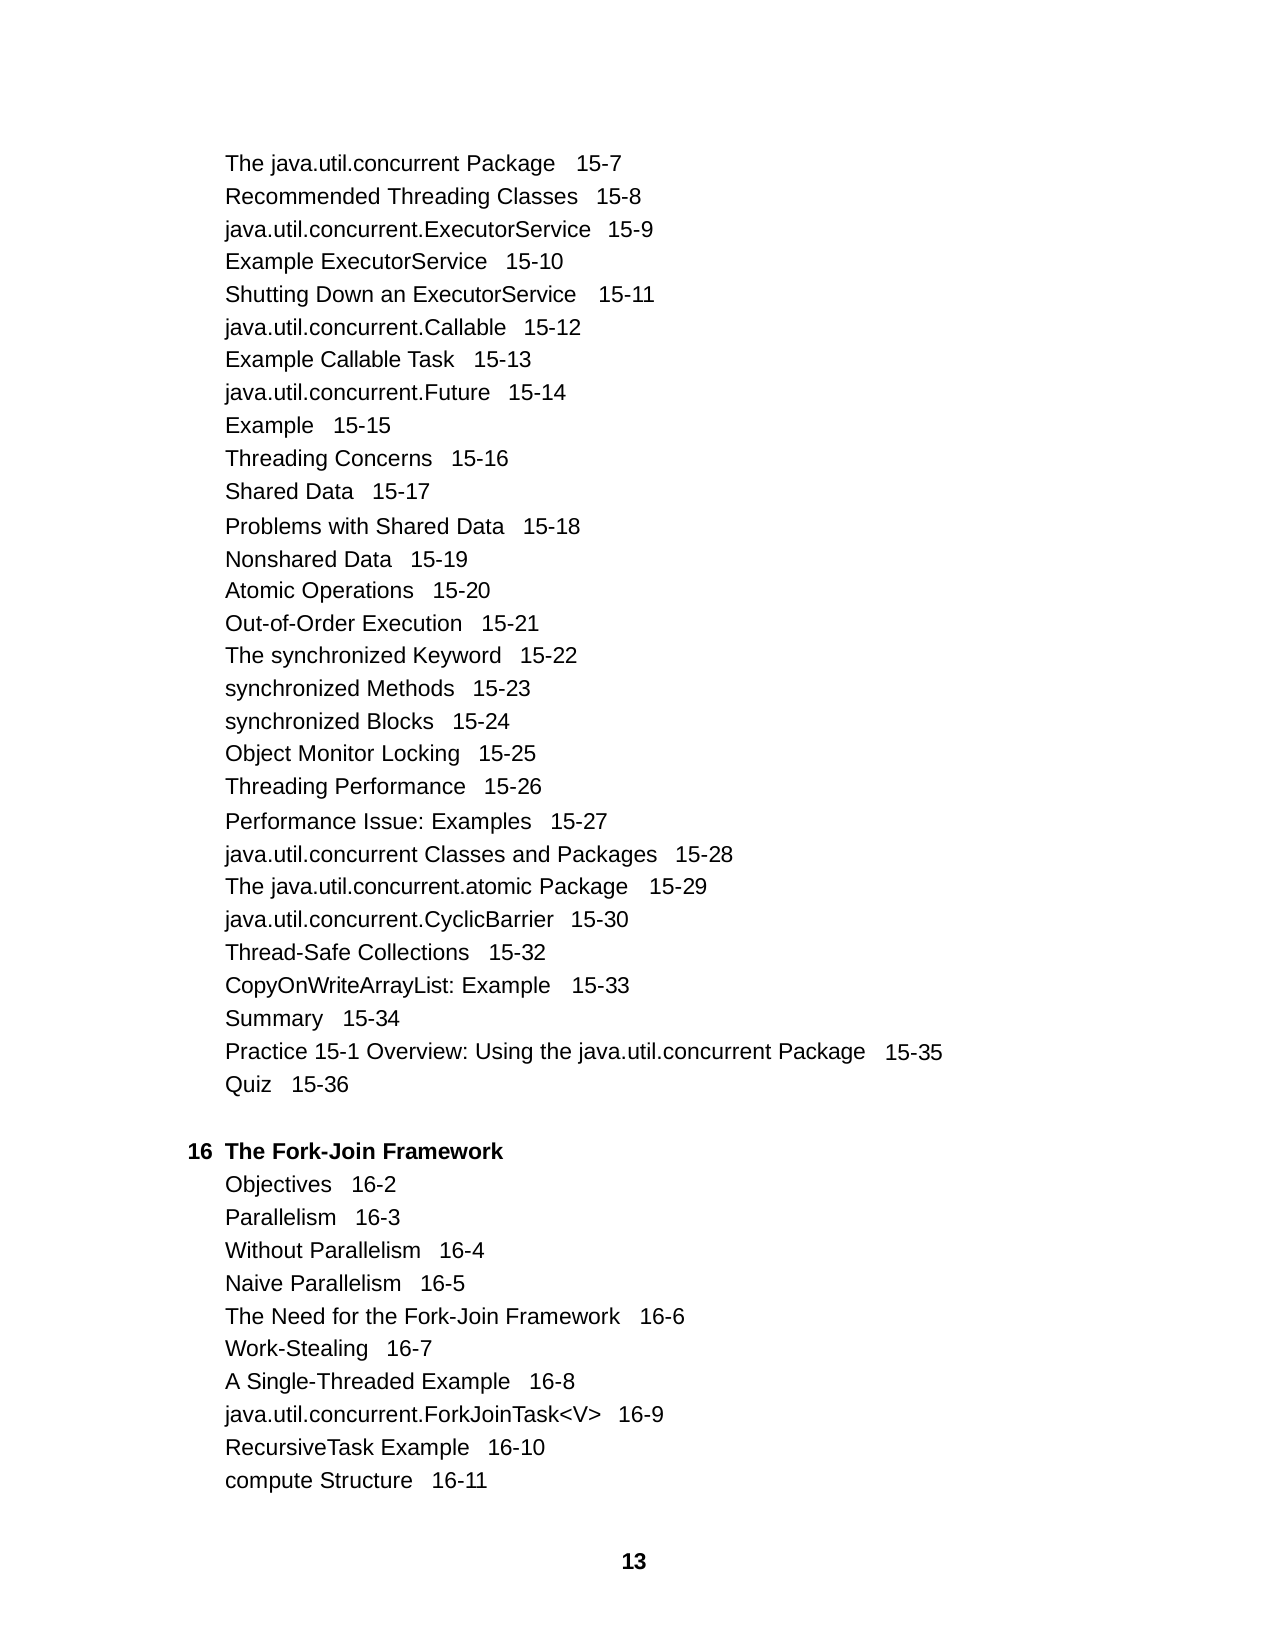

The java.util.concurrent Package  15-7 Recommended Threading Classes  15-8 java.util.concurrent.ExecutorService 15-9
Example ExecutorService  15-10
Shutting Down an ExecutorService java.util.concurrent.Callable 15-12 Example Callable Task  15-13 java.util.concurrent.Future  15-14
Example  15-15
Threading Concerns  15-16
Shared Data  15-17
Problems with Shared Data  15-18 Nonshared Data  15-19
Atomic Operations  15-20
Out-of-Order Execution  15-21 The synchronized Keyword  15-22 synchronized Methods  15-23
synchronized Blocks  15-24 Object Monitor Locking  15-25 Threading Performance  15-26
15-11
Performance Issue: Examples  15-27 java.util.concurrent Classes and Packages  15-28 The java.util.concurrent.atomic Package  15-29 java.util.concurrent.CyclicBarrier 15-30
Thread-Safe Collections  15-32
CopyOnWriteArrayList: Example  15-33
Summary  15-34
Practice 15-1 Overview: Using the java.util.concurrent Package Quiz  15-36
15-35
16 The Fork-Join Framework
Objectives  16-2
Parallelism  16-3
Without Parallelism  16-4
Naive Parallelism  16-5
The Need for the Fork-Join Framework  16-6 Work-Stealing  16-7
A Single-Threaded Example  16-8 java.util.concurrent.ForkJoinTask<V> 16-9
RecursiveTask Example  16-10
compute Structure  16-11
13